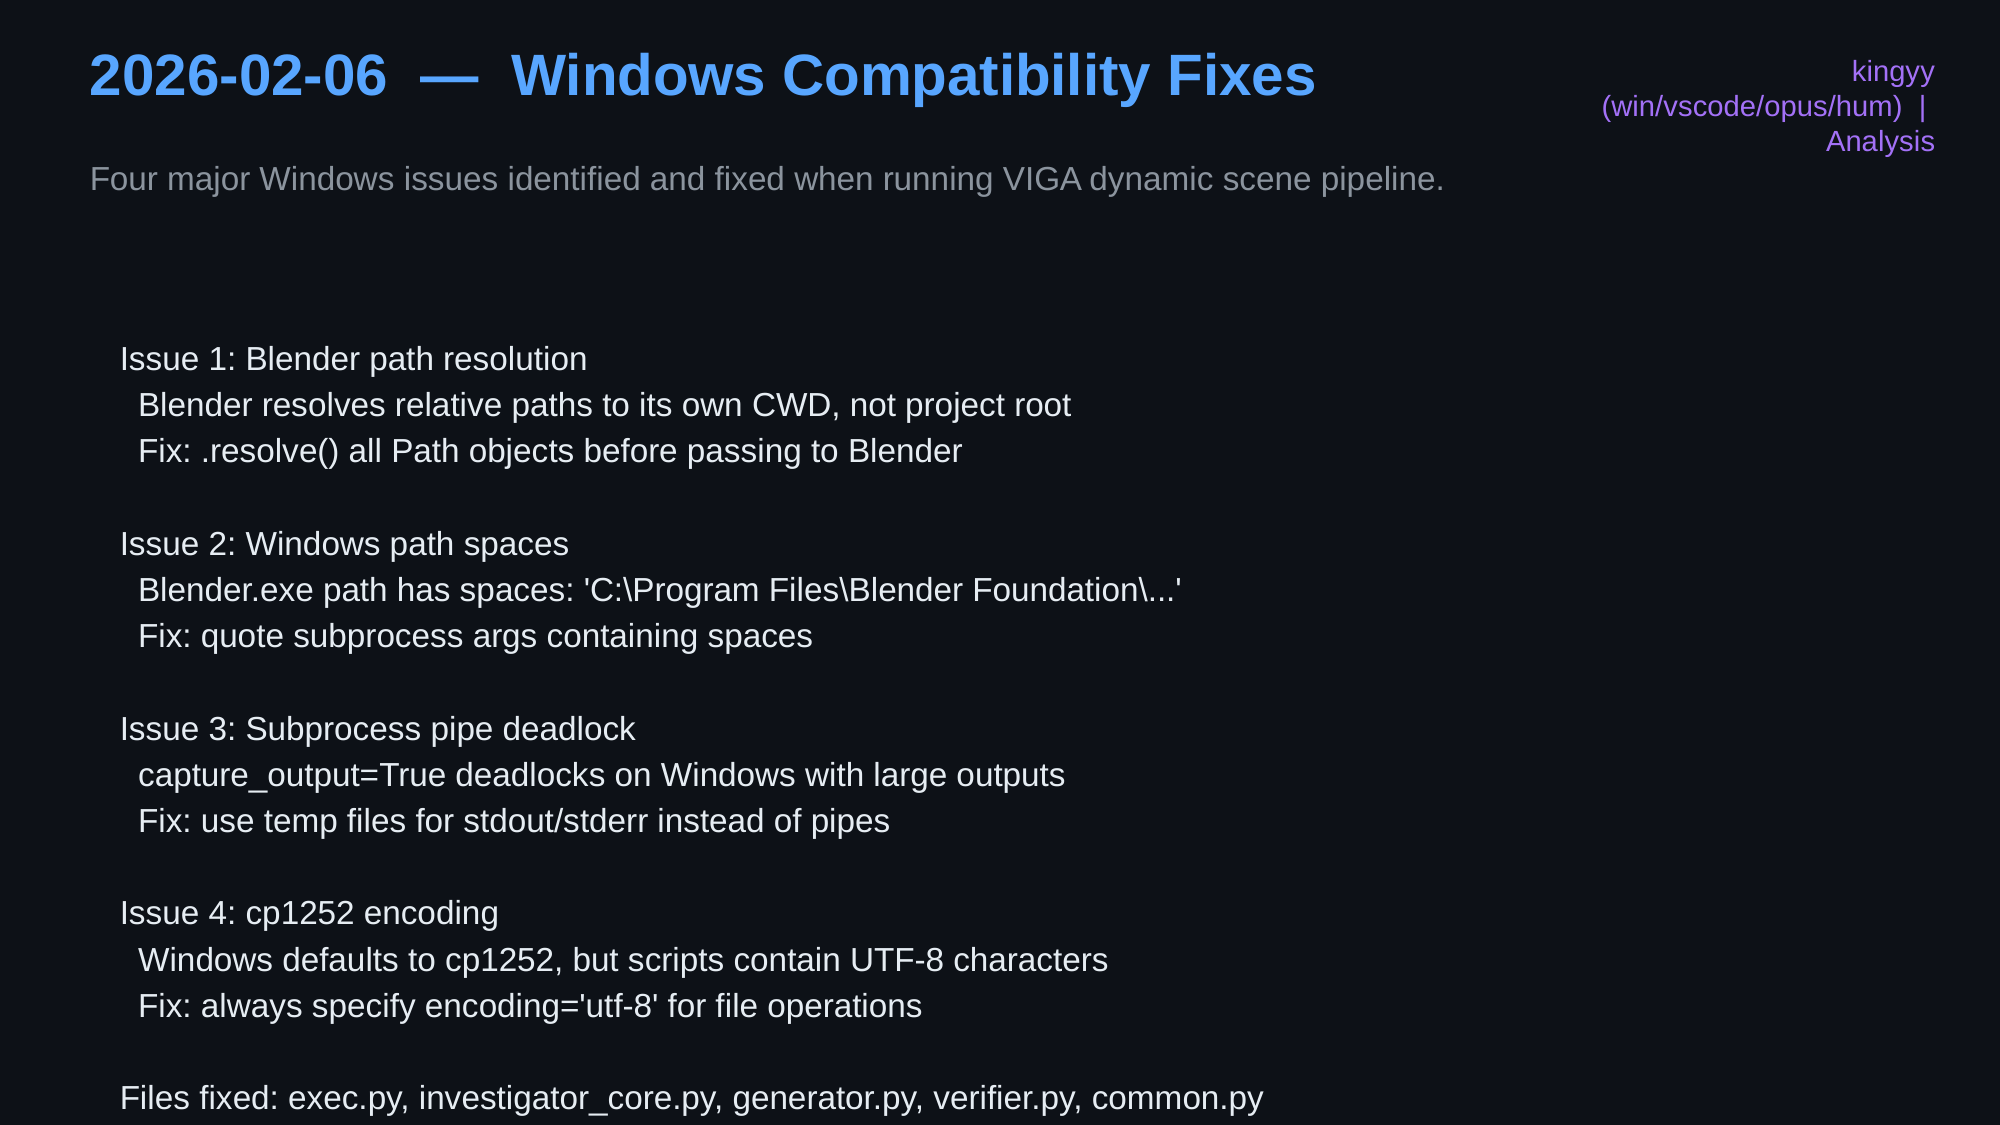

2026-02-06  —  Windows Compatibility Fixes
kingyy (win/vscode/opus/hum)  |  Analysis
Four major Windows issues identified and fixed when running VIGA dynamic scene pipeline.
Issue 1: Blender path resolution
  Blender resolves relative paths to its own CWD, not project root
  Fix: .resolve() all Path objects before passing to Blender

Issue 2: Windows path spaces
  Blender.exe path has spaces: 'C:\Program Files\Blender Foundation\...'
  Fix: quote subprocess args containing spaces

Issue 3: Subprocess pipe deadlock
  capture_output=True deadlocks on Windows with large outputs
  Fix: use temp files for stdout/stderr instead of pipes

Issue 4: cp1252 encoding
  Windows defaults to cp1252, but scripts contain UTF-8 characters
  Fix: always specify encoding='utf-8' for file operations

Files fixed: exec.py, investigator_core.py, generator.py, verifier.py, common.py